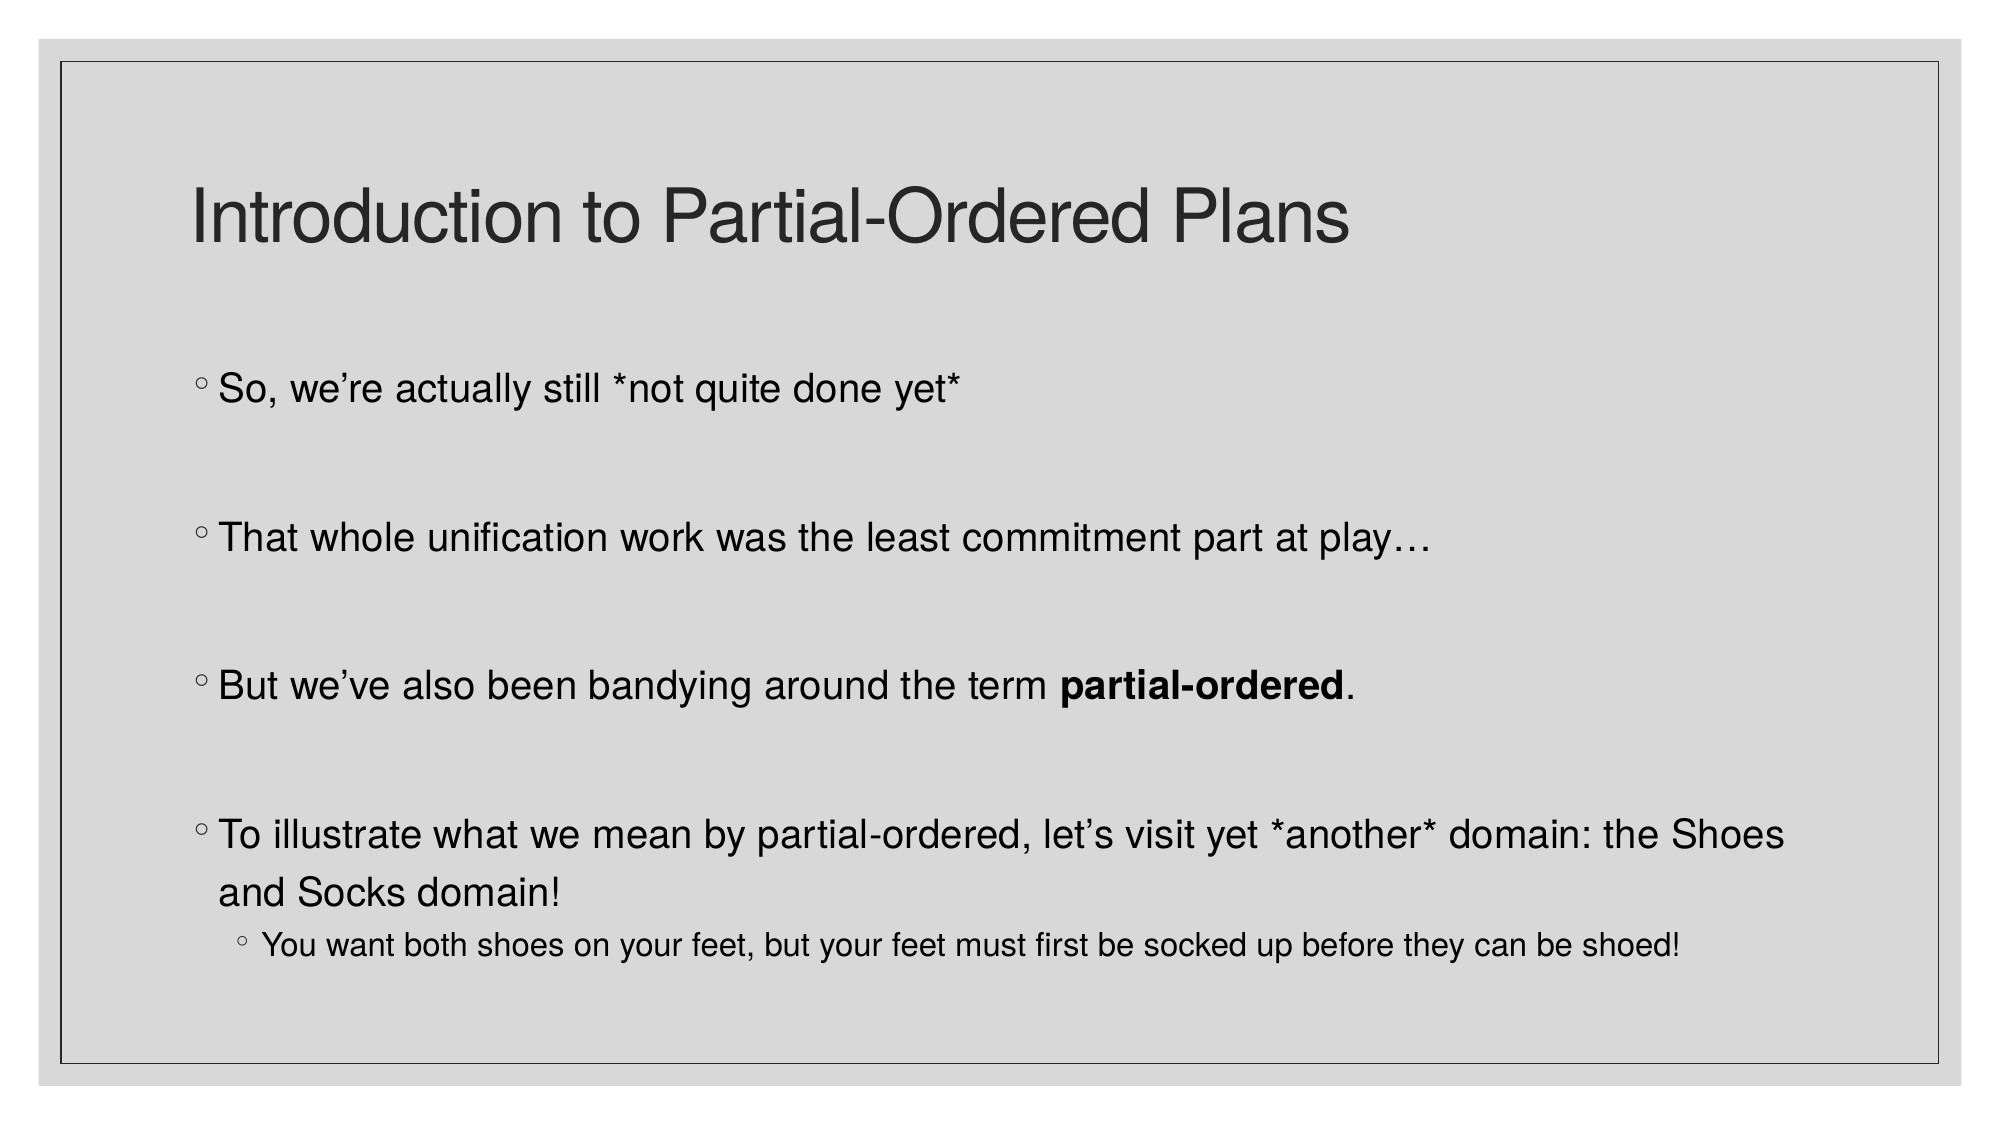

# Introduction to Partial-Ordered Plans
So, we’re actually still *not quite done yet*

That whole unification work was the least commitment part at play…

But we’ve also been bandying around the term partial-ordered.

To illustrate what we mean by partial-ordered, let’s visit yet *another* domain: the Shoes and Socks domain!
You want both shoes on your feet, but your feet must first be socked up before they can be shoed!